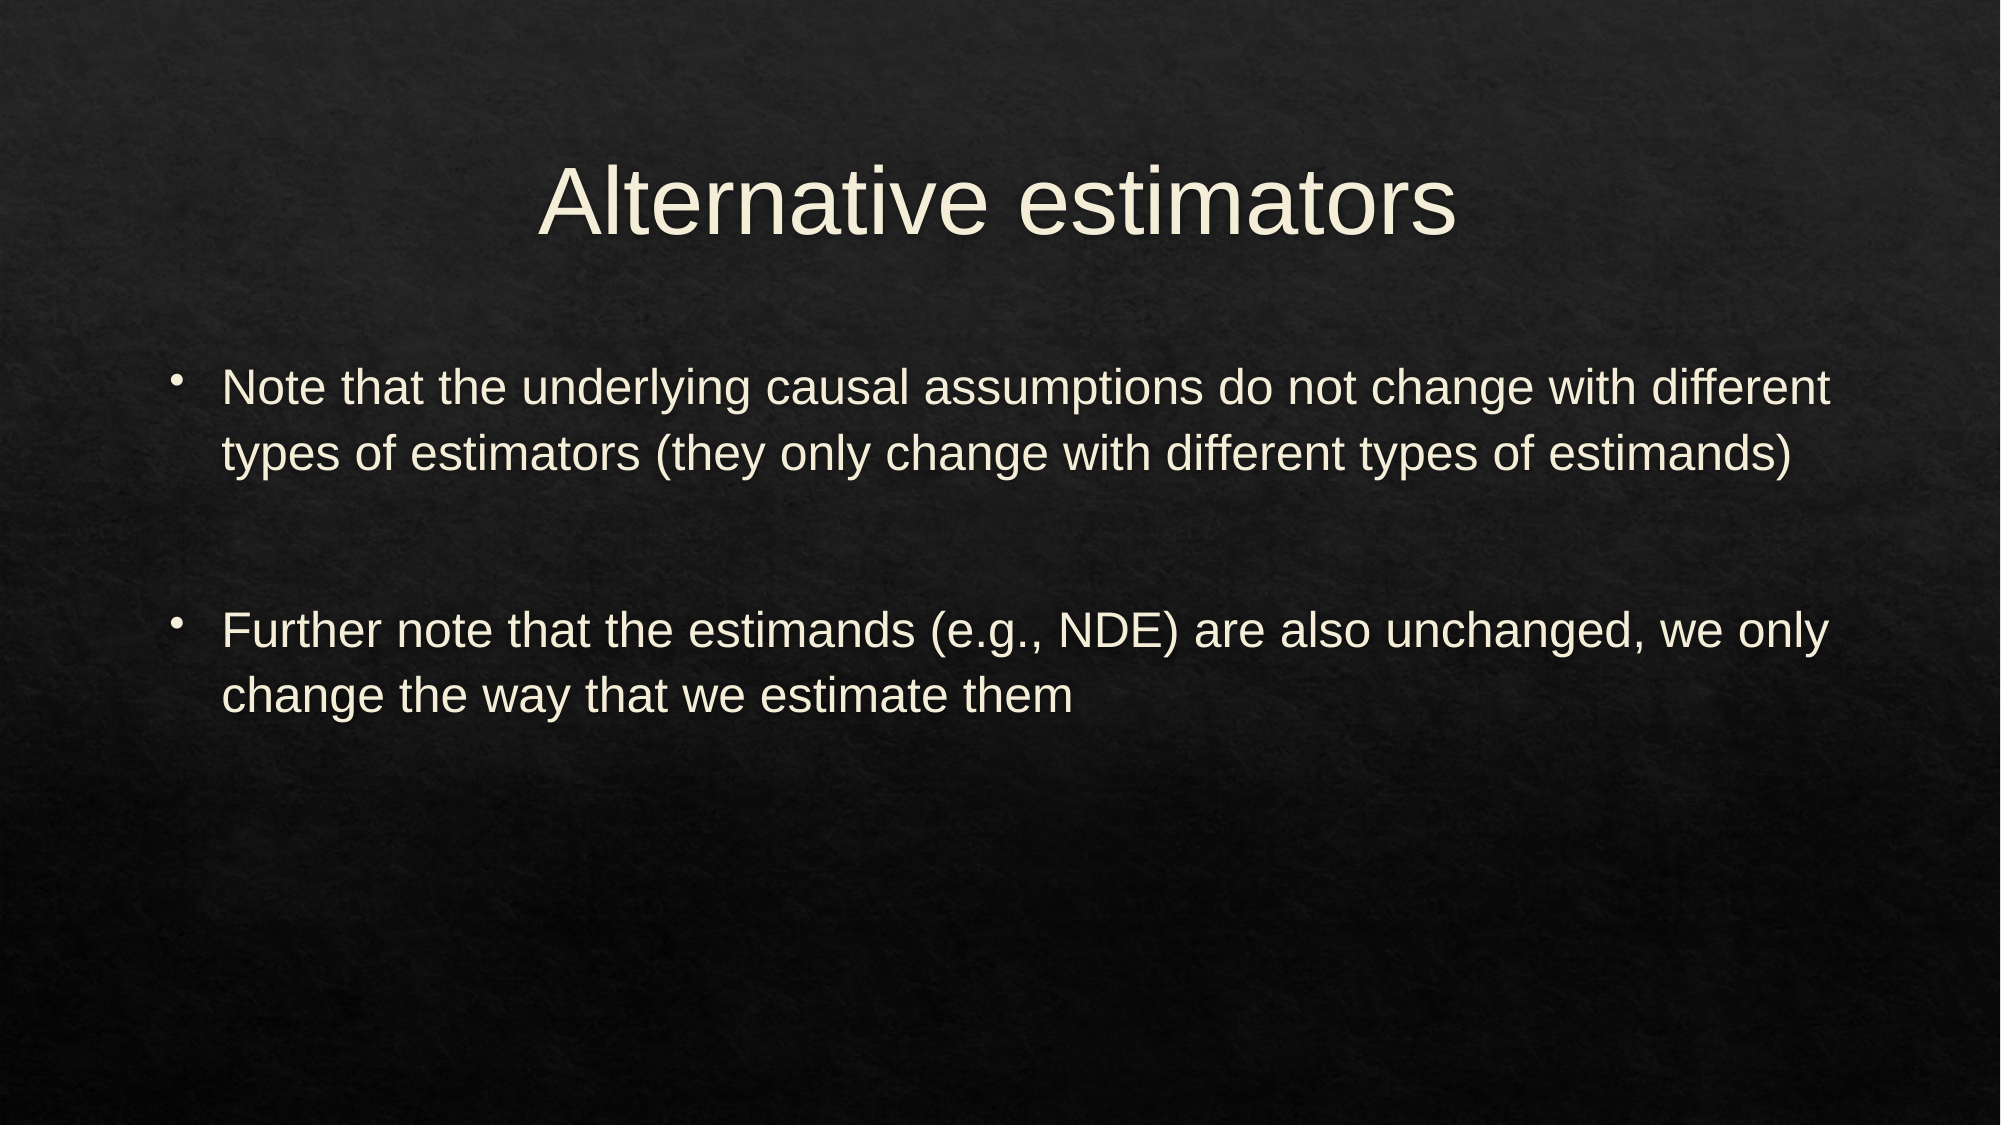

# Alternative estimators
Note that the underlying causal assumptions do not change with different types of estimators (they only change with different types of estimands)

Further note that the estimands (e.g., NDE) are also unchanged, we only change the way that we estimate them